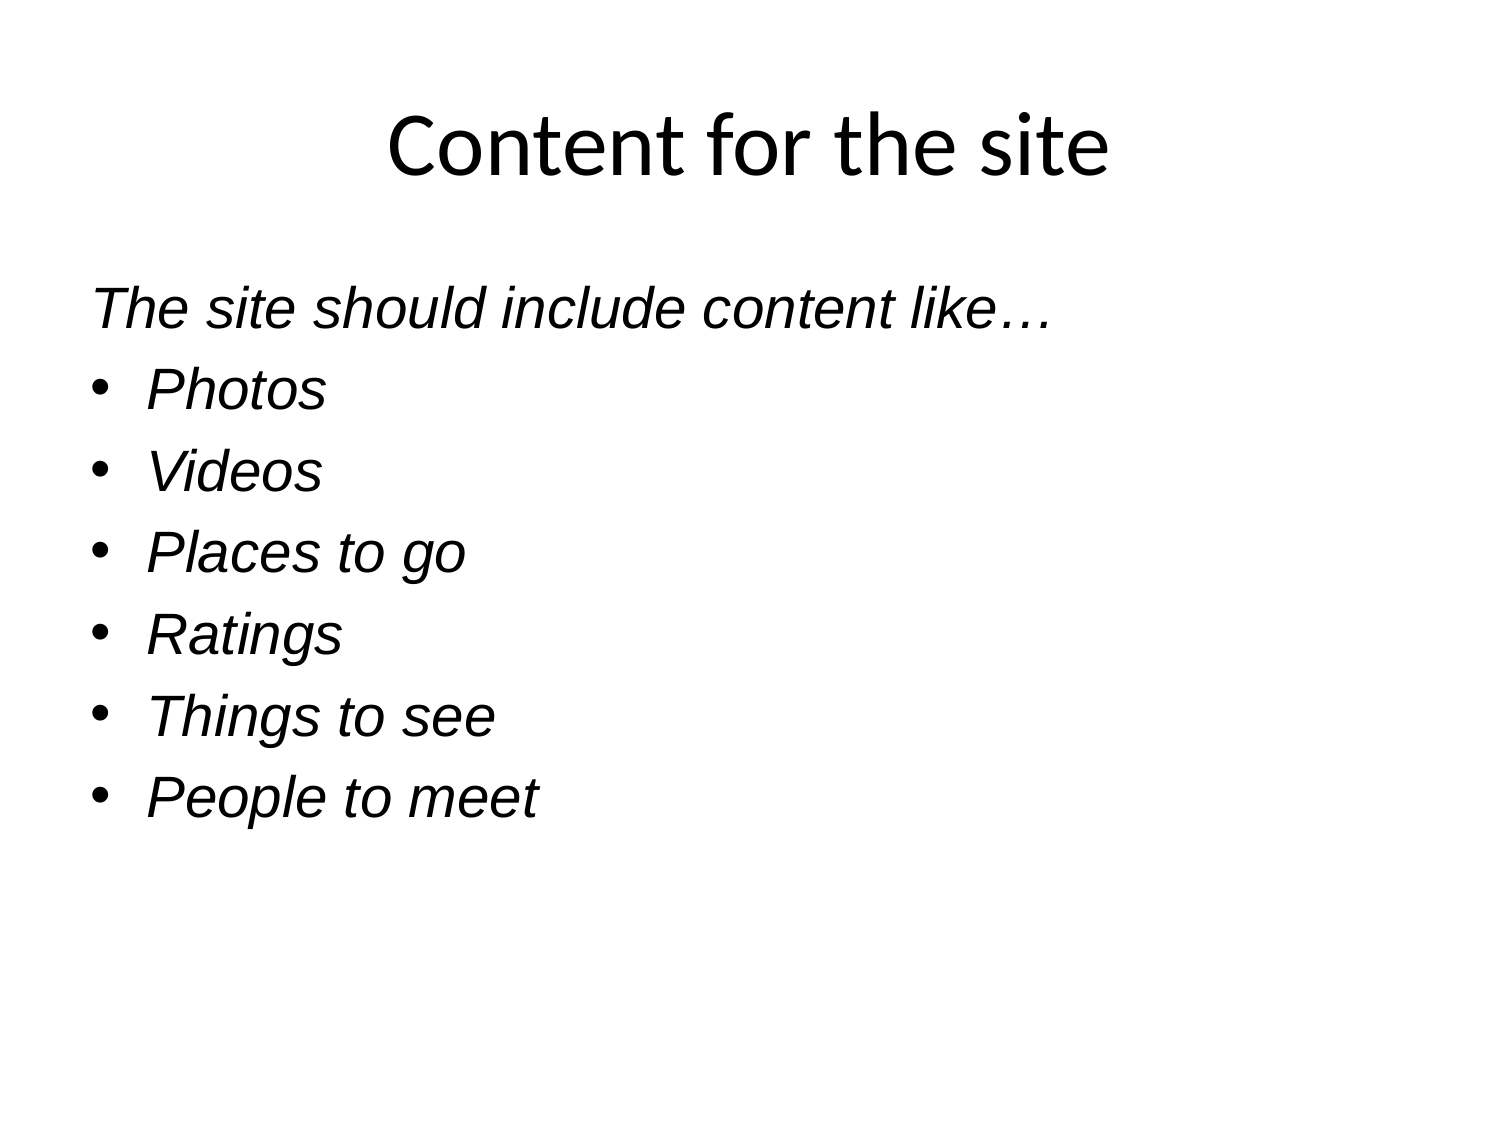

# Content for the site
The site should include content like…
Photos
Videos
Places to go
Ratings
Things to see
People to meet